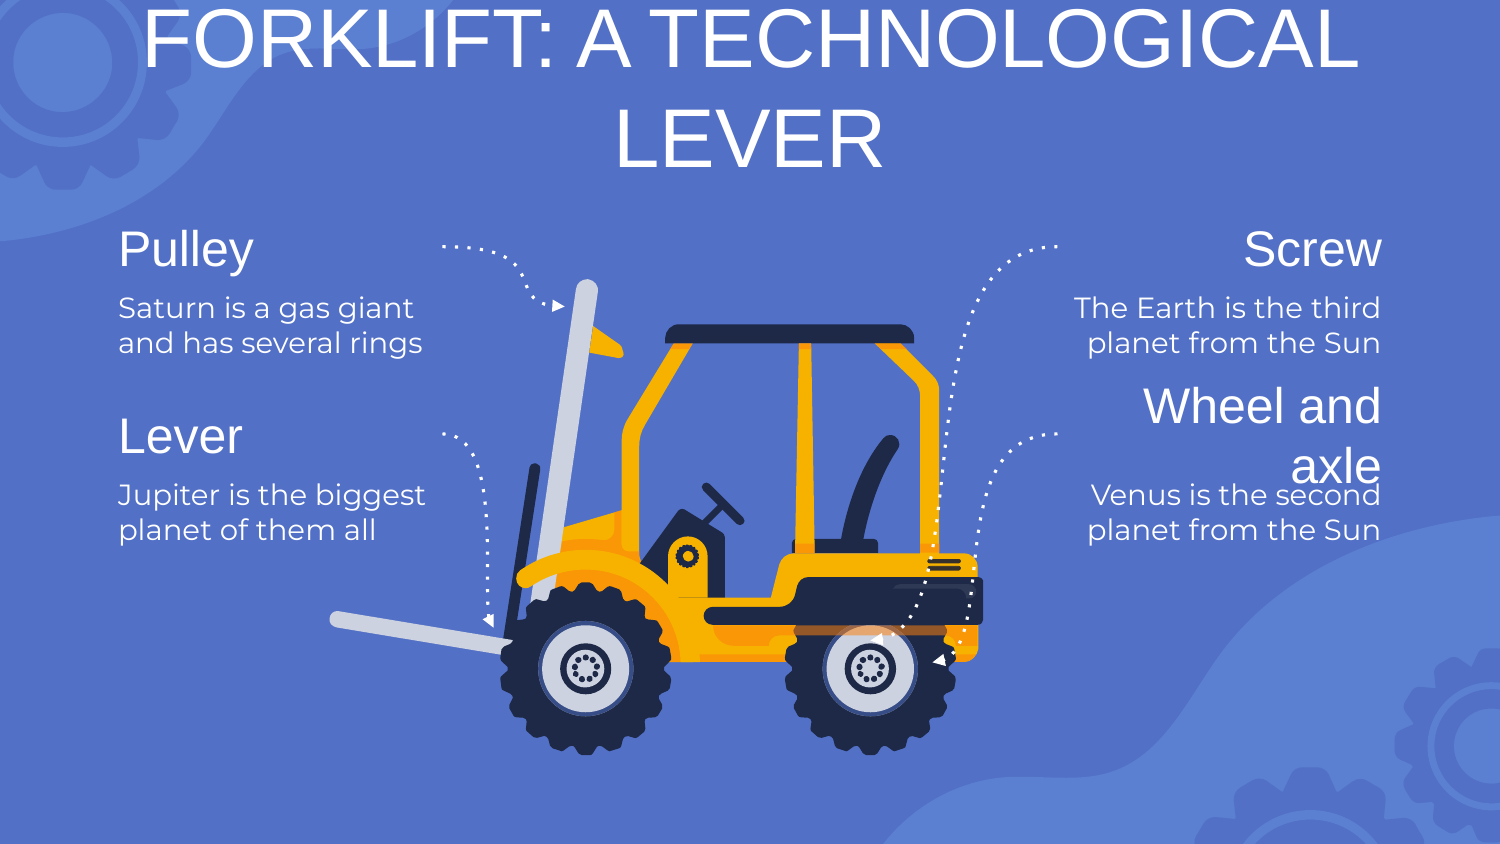

# FORKLIFT: A TECHNOLOGICAL LEVER
Pulley
Screw
Saturn is a gas giant and has several rings
The Earth is the third planet from the Sun

Lever
Wheel and axle
Jupiter is the biggest planet of them all
Venus is the second planet from the Sun